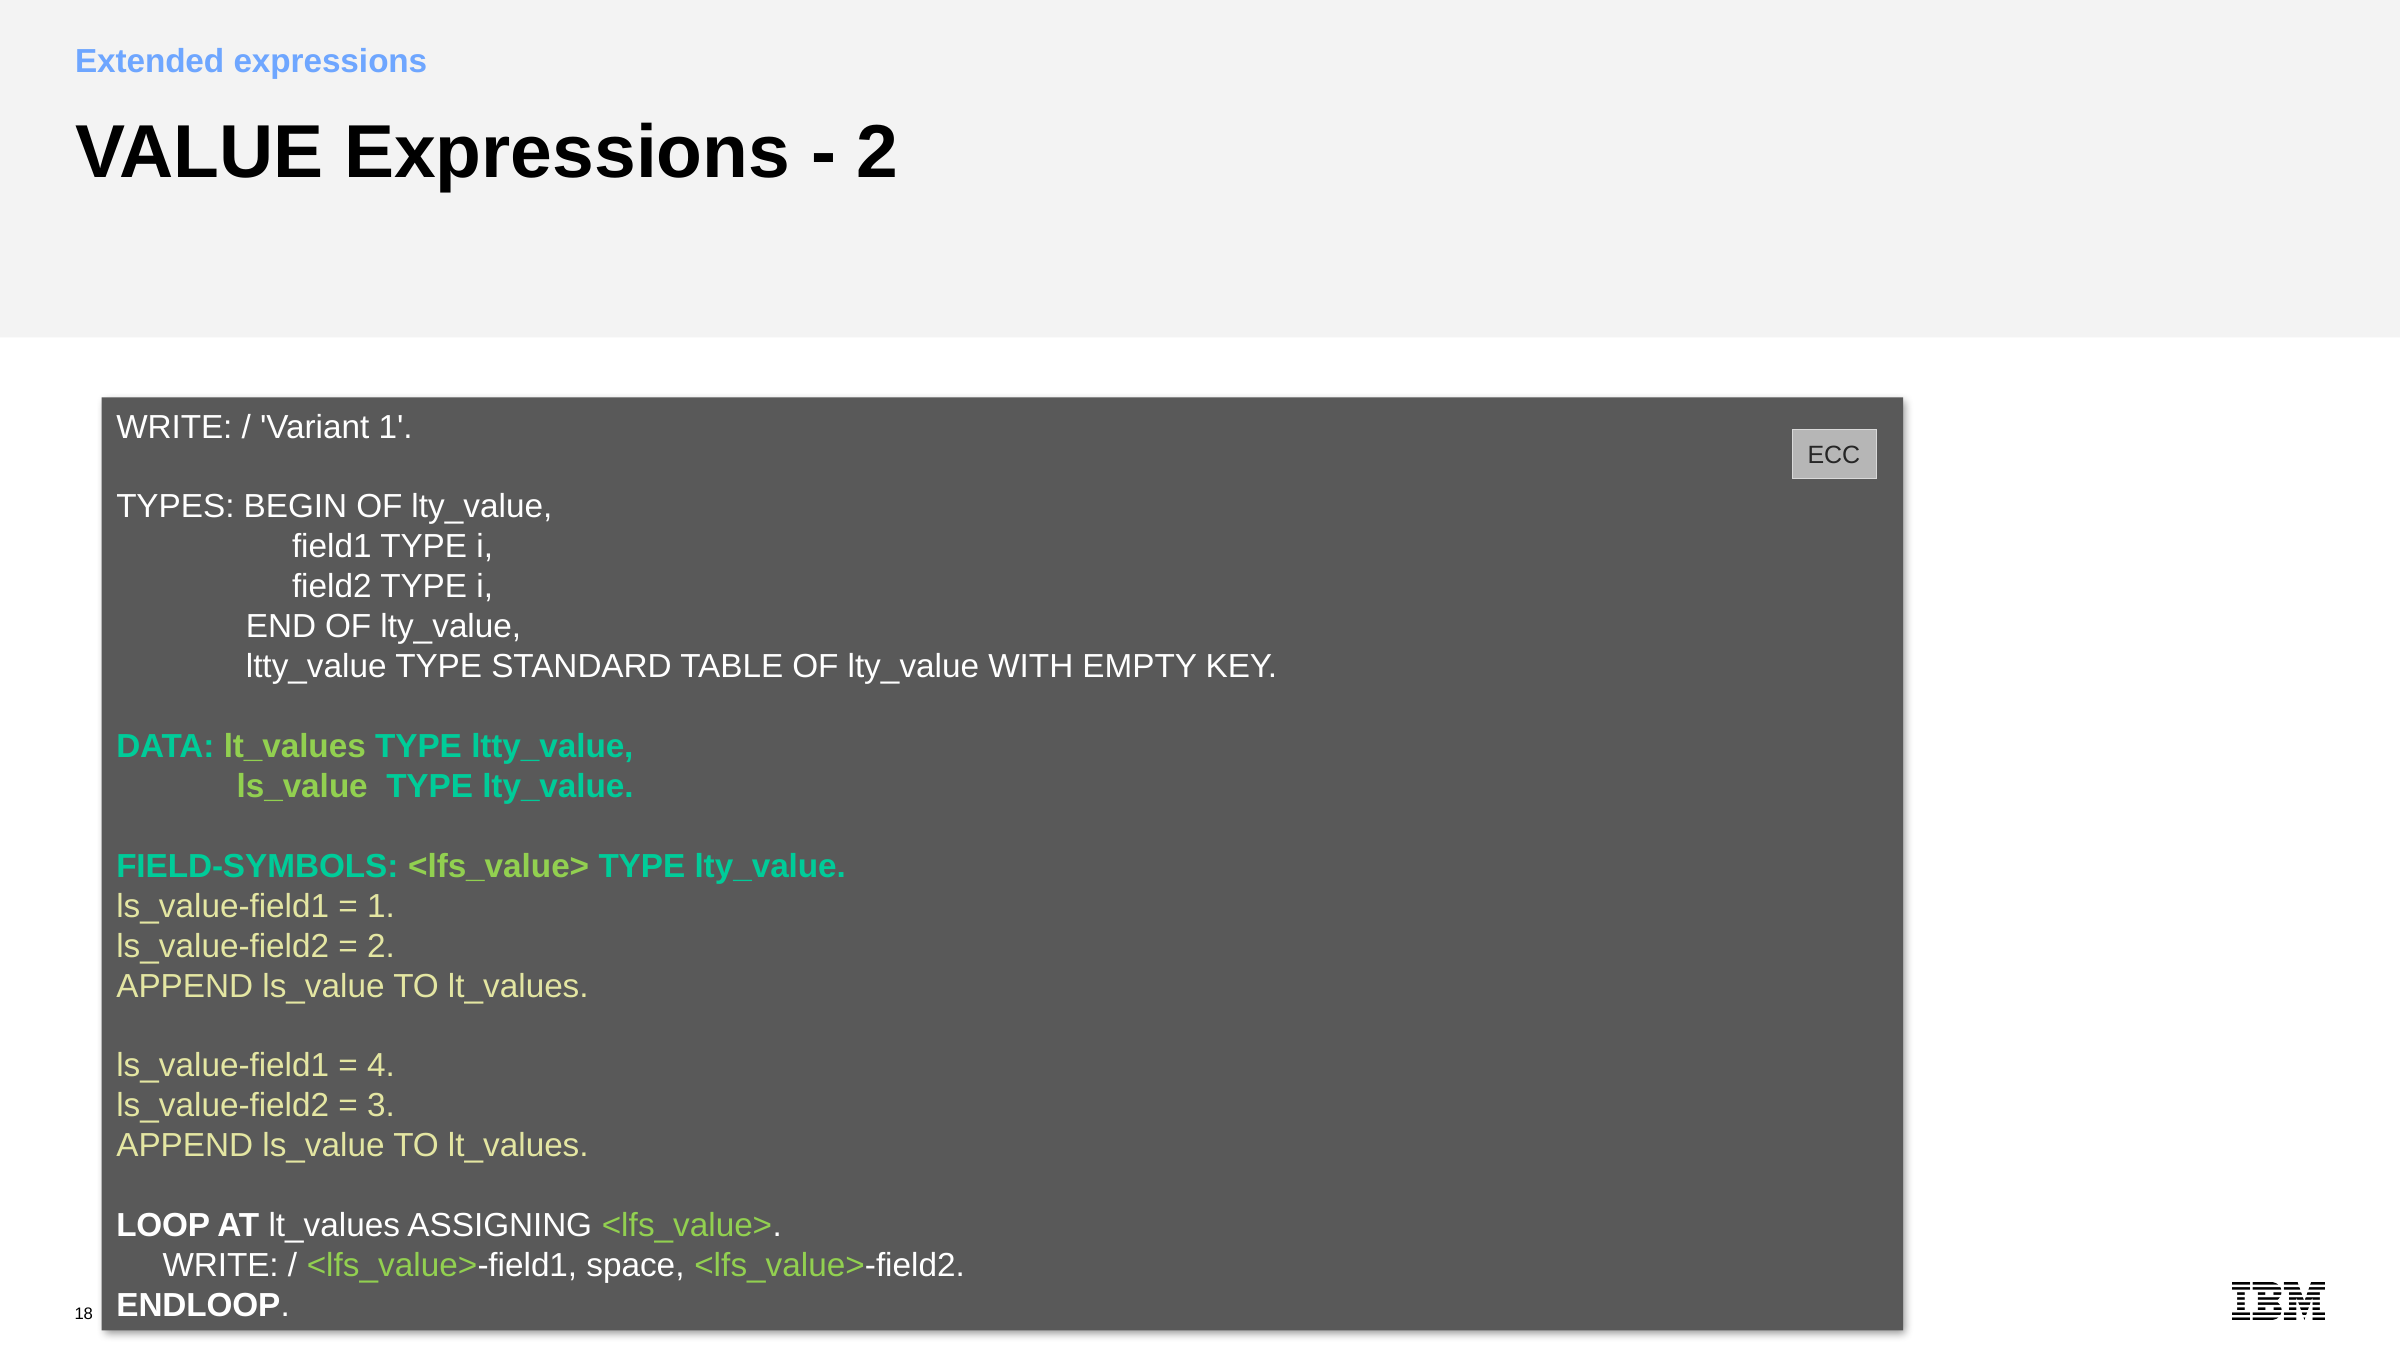

Extended expressions

# VALUE Expressions - 2
WRITE: / 'Variant 1'.

TYPES: BEGIN OF lty_value,
                   field1 TYPE i,
                   field2 TYPE i,
              END OF lty_value,
              ltty_value TYPE STANDARD TABLE OF lty_value WITH EMPTY KEY.

DATA: lt_values TYPE ltty_value,
             ls_value  TYPE lty_value.

FIELD-SYMBOLS: <lfs_value> TYPE lty_value.
ls_value-field1 = 1.
ls_value-field2 = 2.
APPEND ls_value TO lt_values.

ls_value-field1 = 4.
ls_value-field2 = 3.
APPEND ls_value TO lt_values.

LOOP AT lt_values ASSIGNING <lfs_value>.
     WRITE: / <lfs_value>-field1, space, <lfs_value>-field2.
ENDLOOP.
ECC